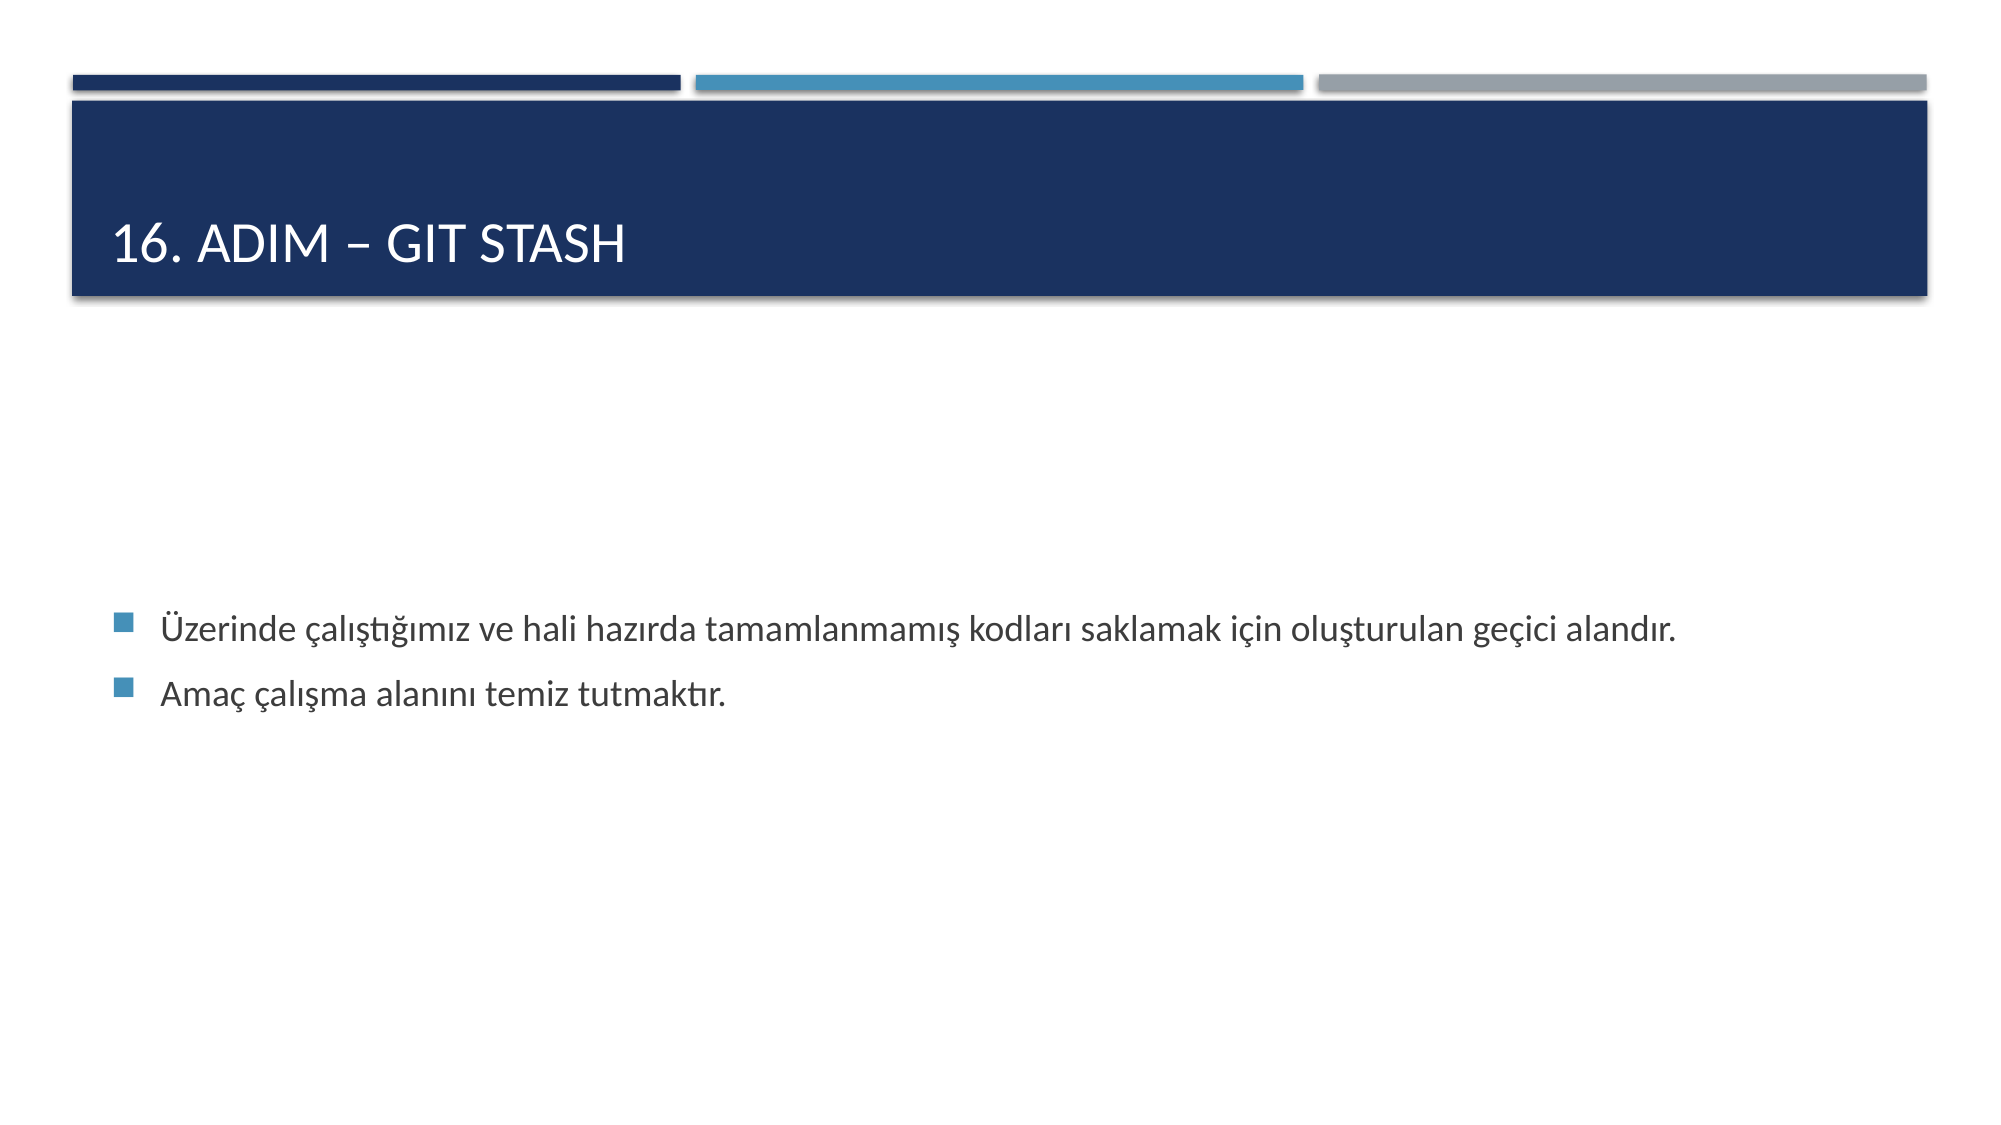

# 16. Adım – gıt stash
Üzerinde çalıştığımız ve hali hazırda tamamlanmamış kodları saklamak için oluşturulan geçici alandır.
Amaç çalışma alanını temiz tutmaktır.